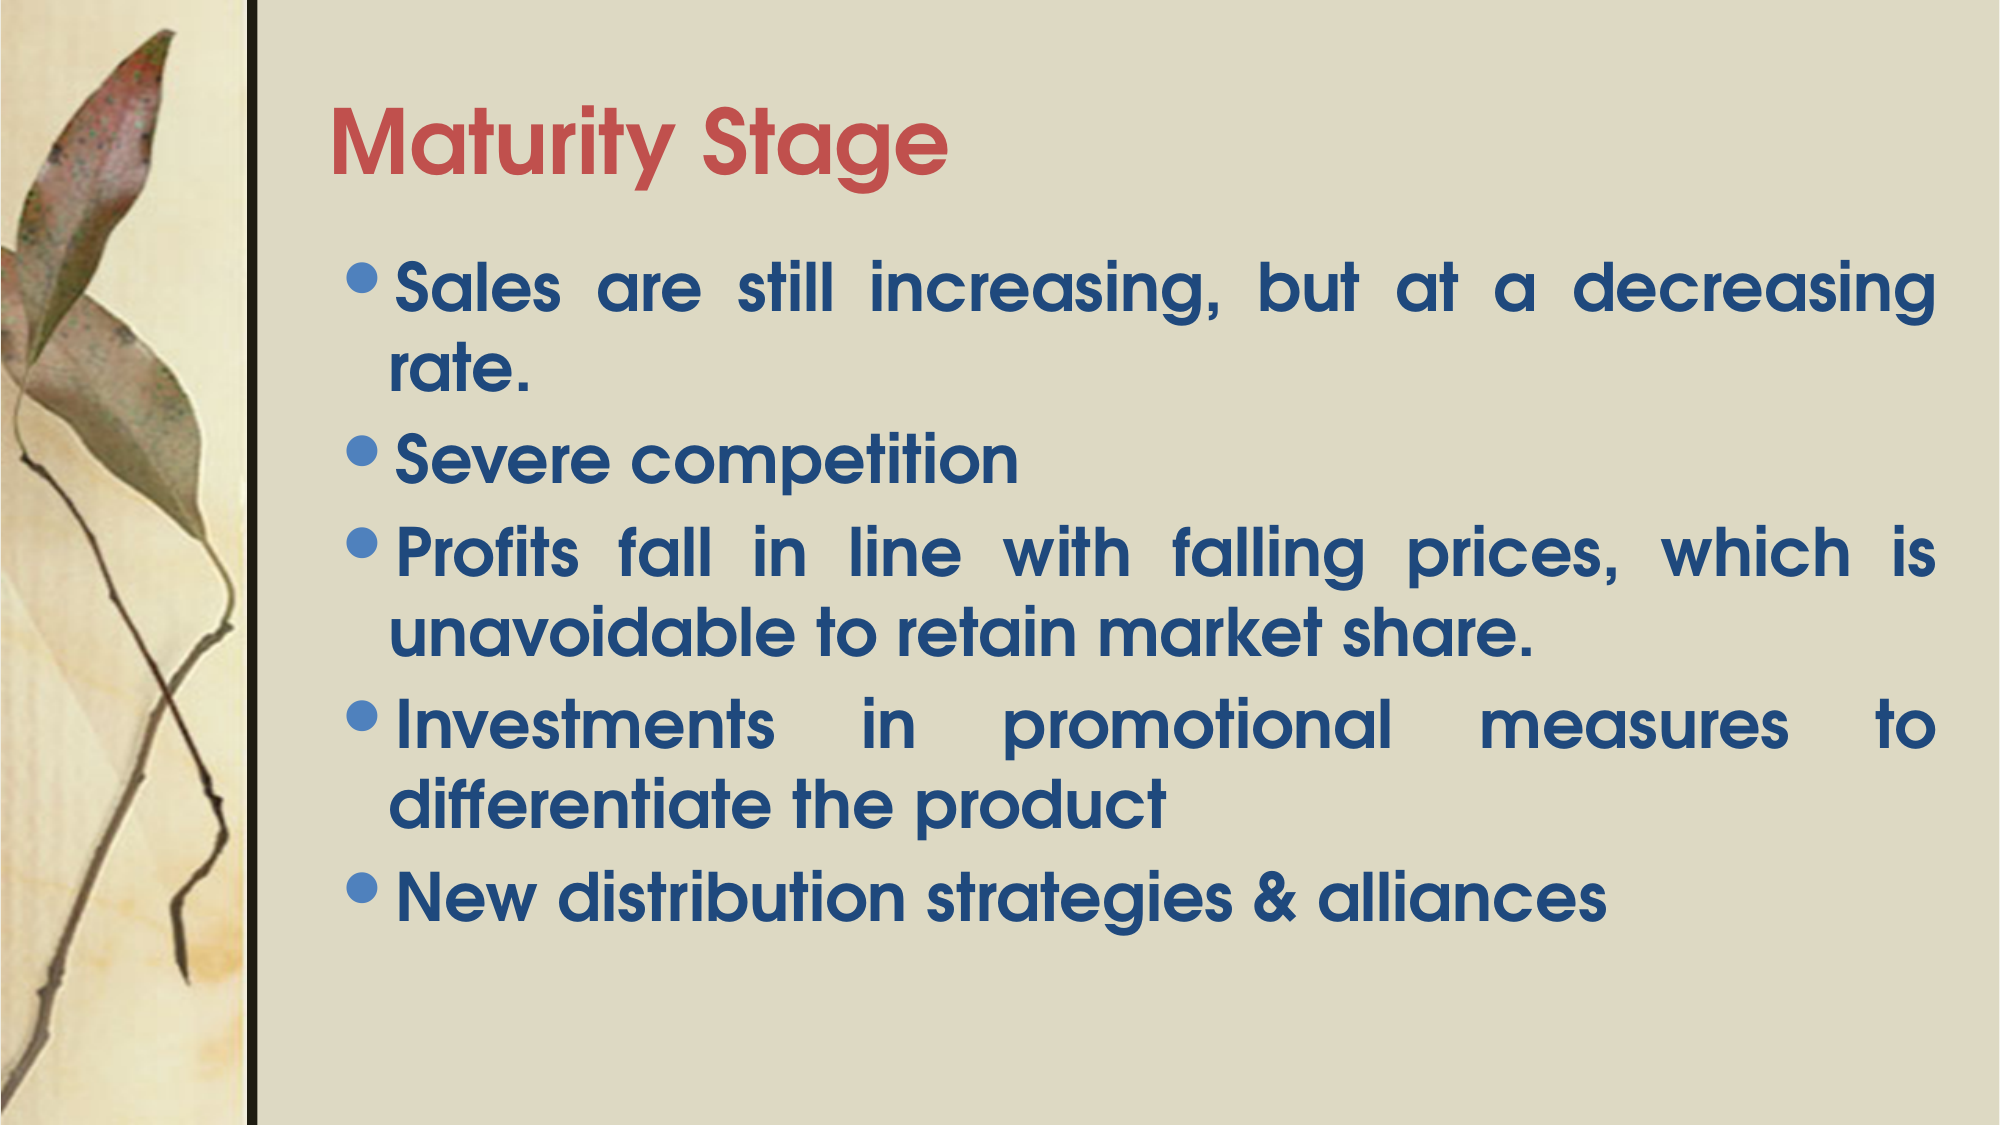

# Maturity Stage
Sales are still increasing, but at a decreasing rate.
Severe competition
Profits fall in line with falling prices, which is unavoidable to retain market share.
Investments in promotional measures to differentiate the product
New distribution strategies & alliances